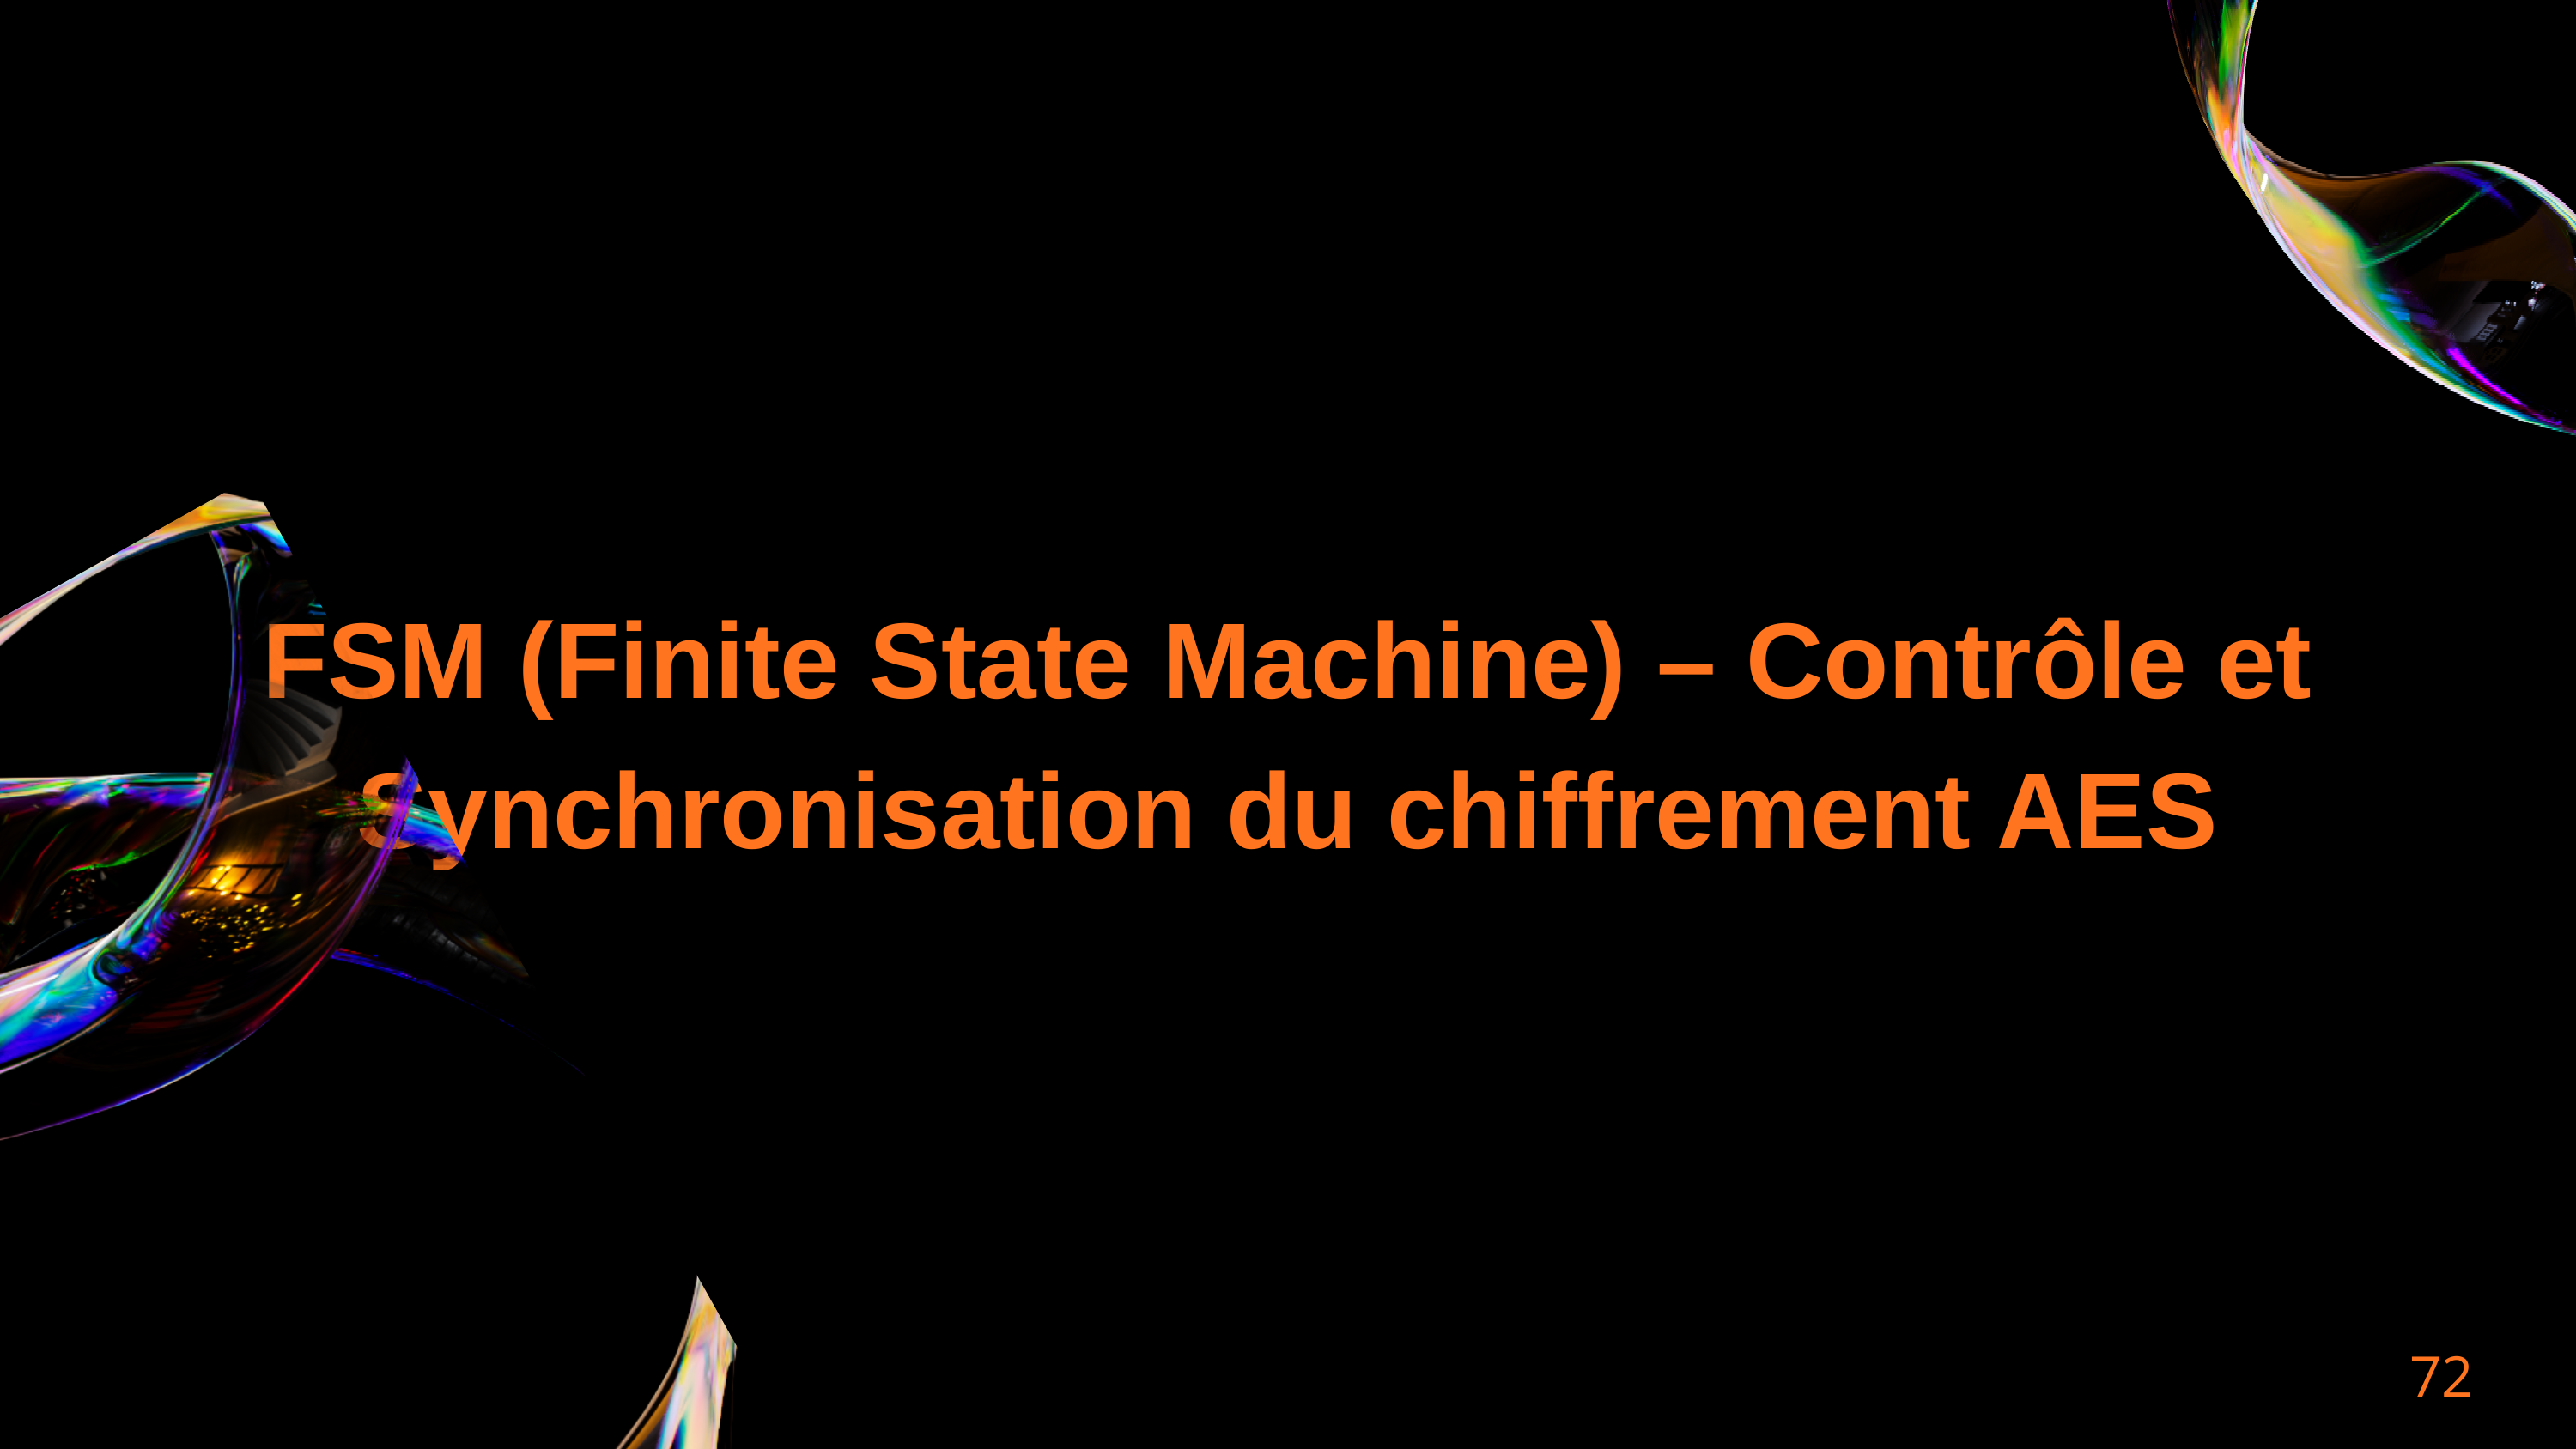

FSM (Finite State Machine) – Contrôle et Synchronisation du chiffrement AES

72